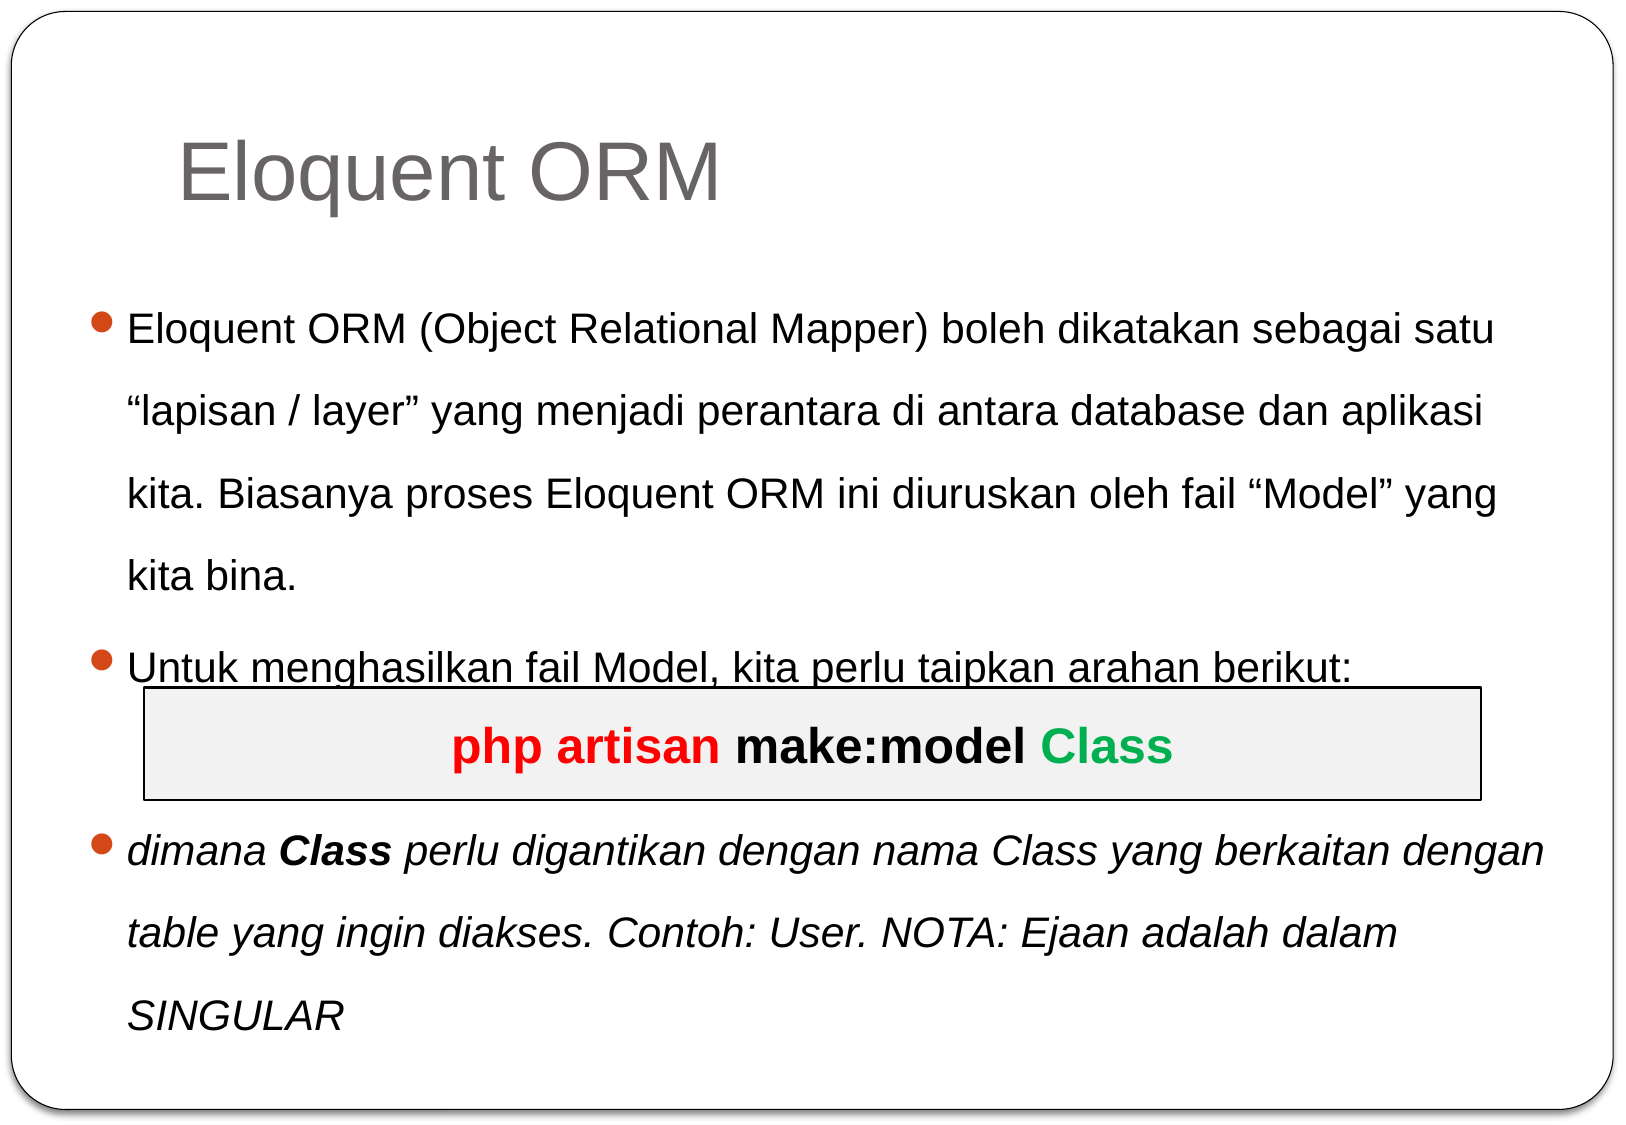

# Eloquent ORM
Eloquent ORM (Object Relational Mapper) boleh dikatakan sebagai satu “lapisan / layer” yang menjadi perantara di antara database dan aplikasi kita. Biasanya proses Eloquent ORM ini diuruskan oleh fail “Model” yang kita bina.
Untuk menghasilkan fail Model, kita perlu taipkan arahan berikut:

dimana Class perlu digantikan dengan nama Class yang berkaitan dengan table yang ingin diakses. Contoh: User. NOTA: Ejaan adalah dalam SINGULAR
php artisan make:model Class